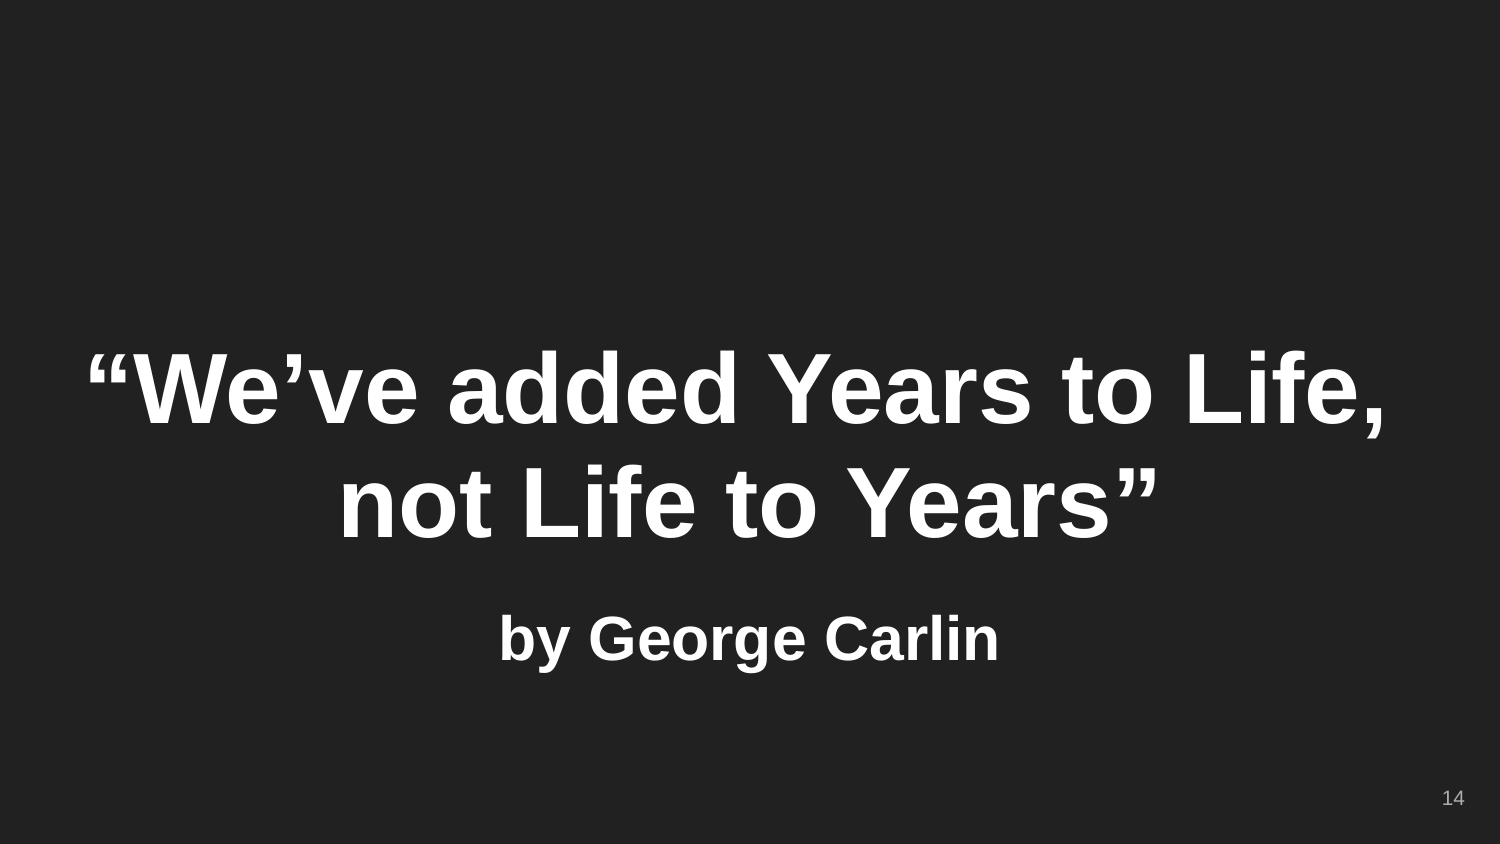

“We’ve added Years to Life,
not Life to Years”
by George Carlin
14